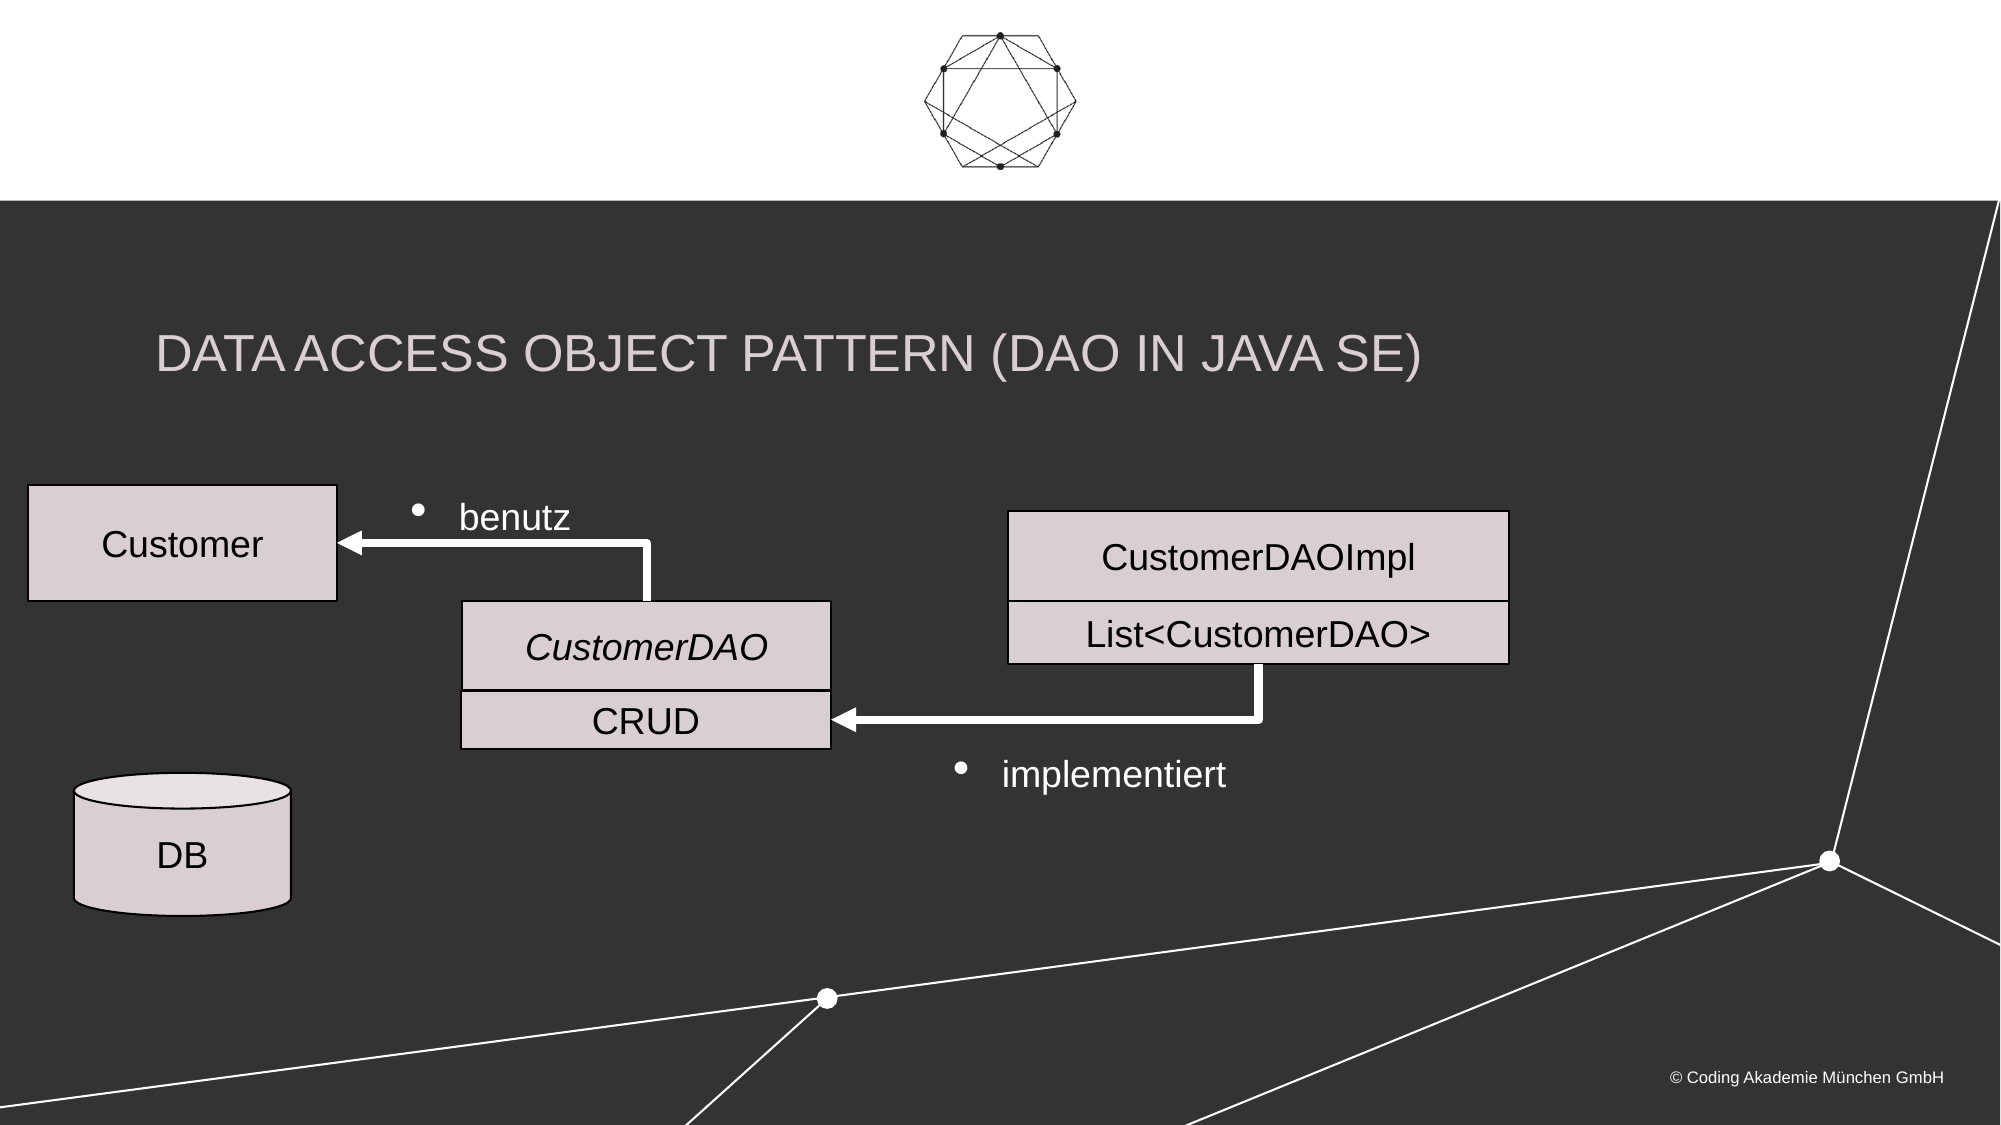

# Data access object pattern (DAO in java se)
Customer
benutz
CustomerDAOImpl
CustomerDAO
List<CustomerDAO>
CRUD
implementiert
DB
© Coding Akademie München GmbH